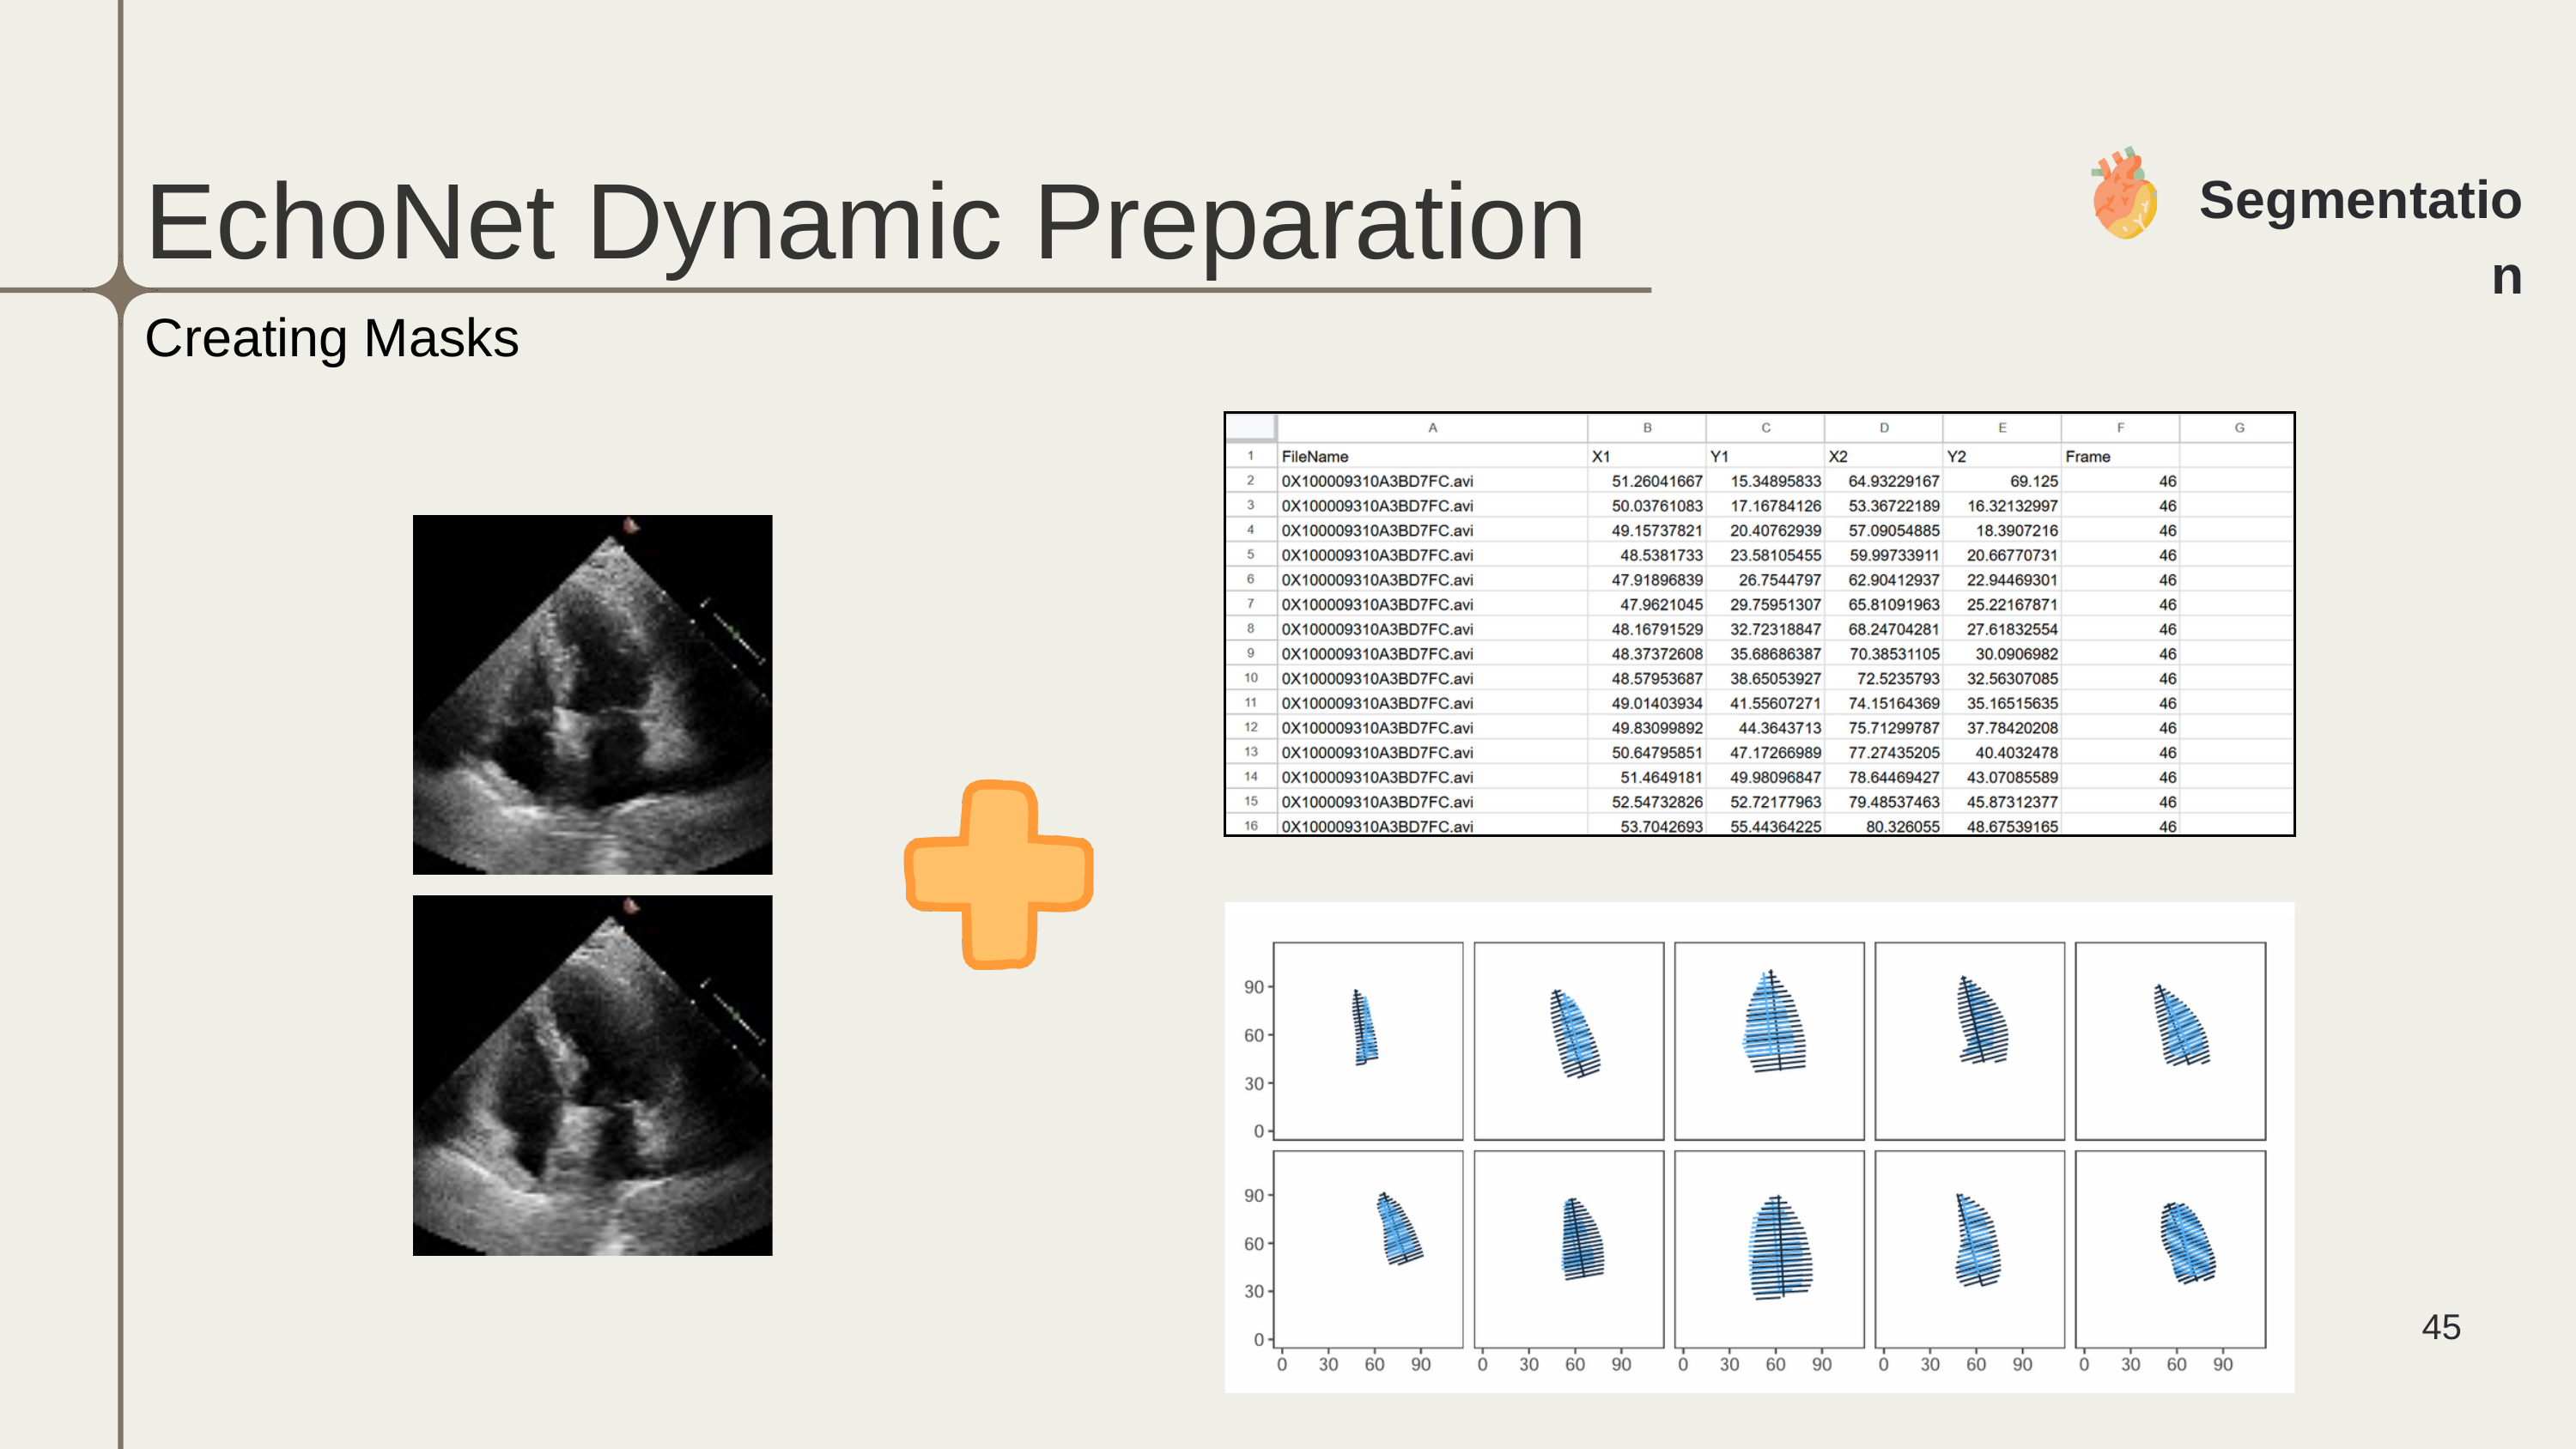

EchoNet Dynamic Preparation

Segmentation

Creating Masks

45